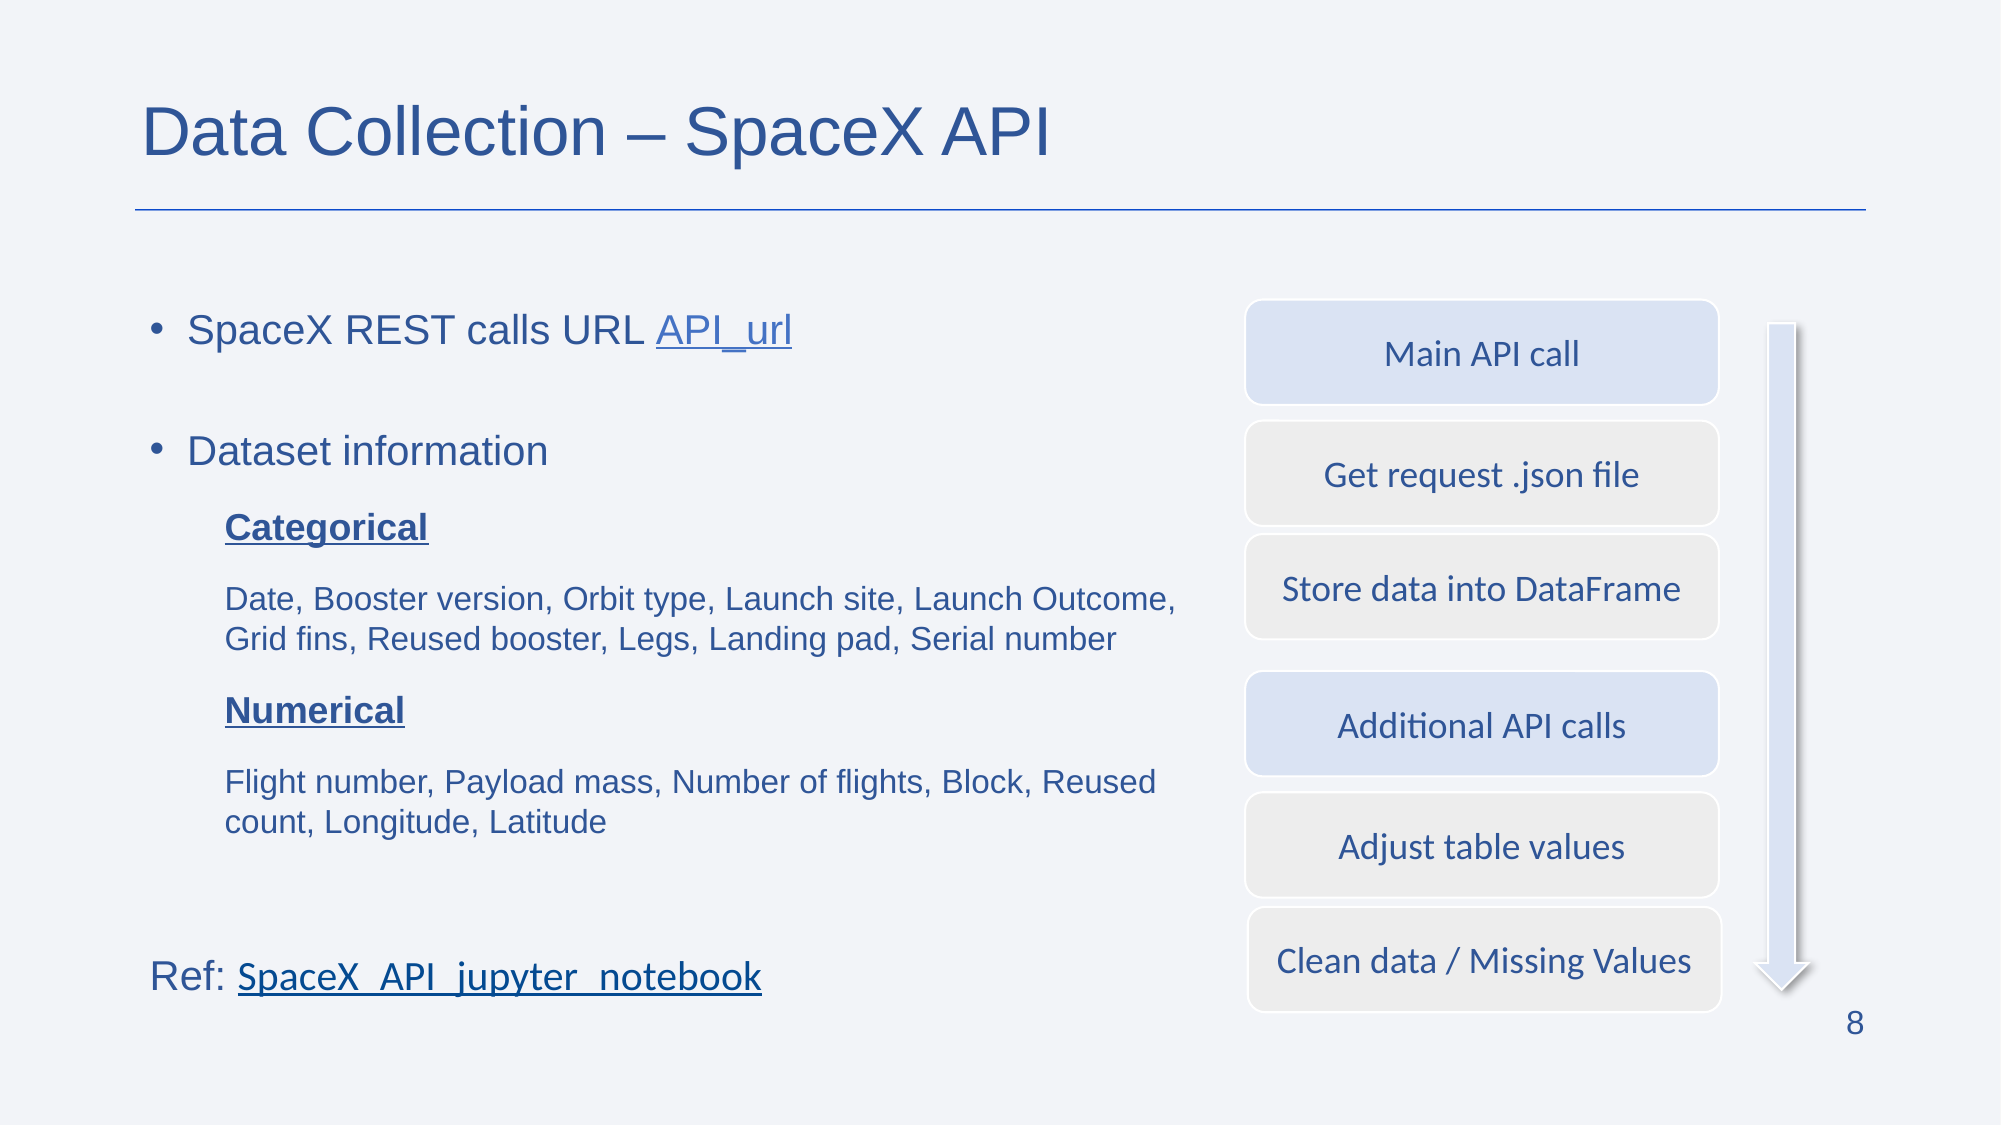

Data Collection – SpaceX API
SpaceX REST calls URL API_url

Dataset information
Categorical
Date, Booster version, Orbit type, Launch site, Launch Outcome, Grid fins, Reused booster, Legs, Landing pad, Serial number
Numerical
Flight number, Payload mass, Number of flights, Block, Reused count, Longitude, Latitude

Ref: SpaceX_API_jupyter_notebook

Main API call

Get request .json file

Store data into DataFrame

Additional API calls

Adjust table values

Clean data / Missing Values
8